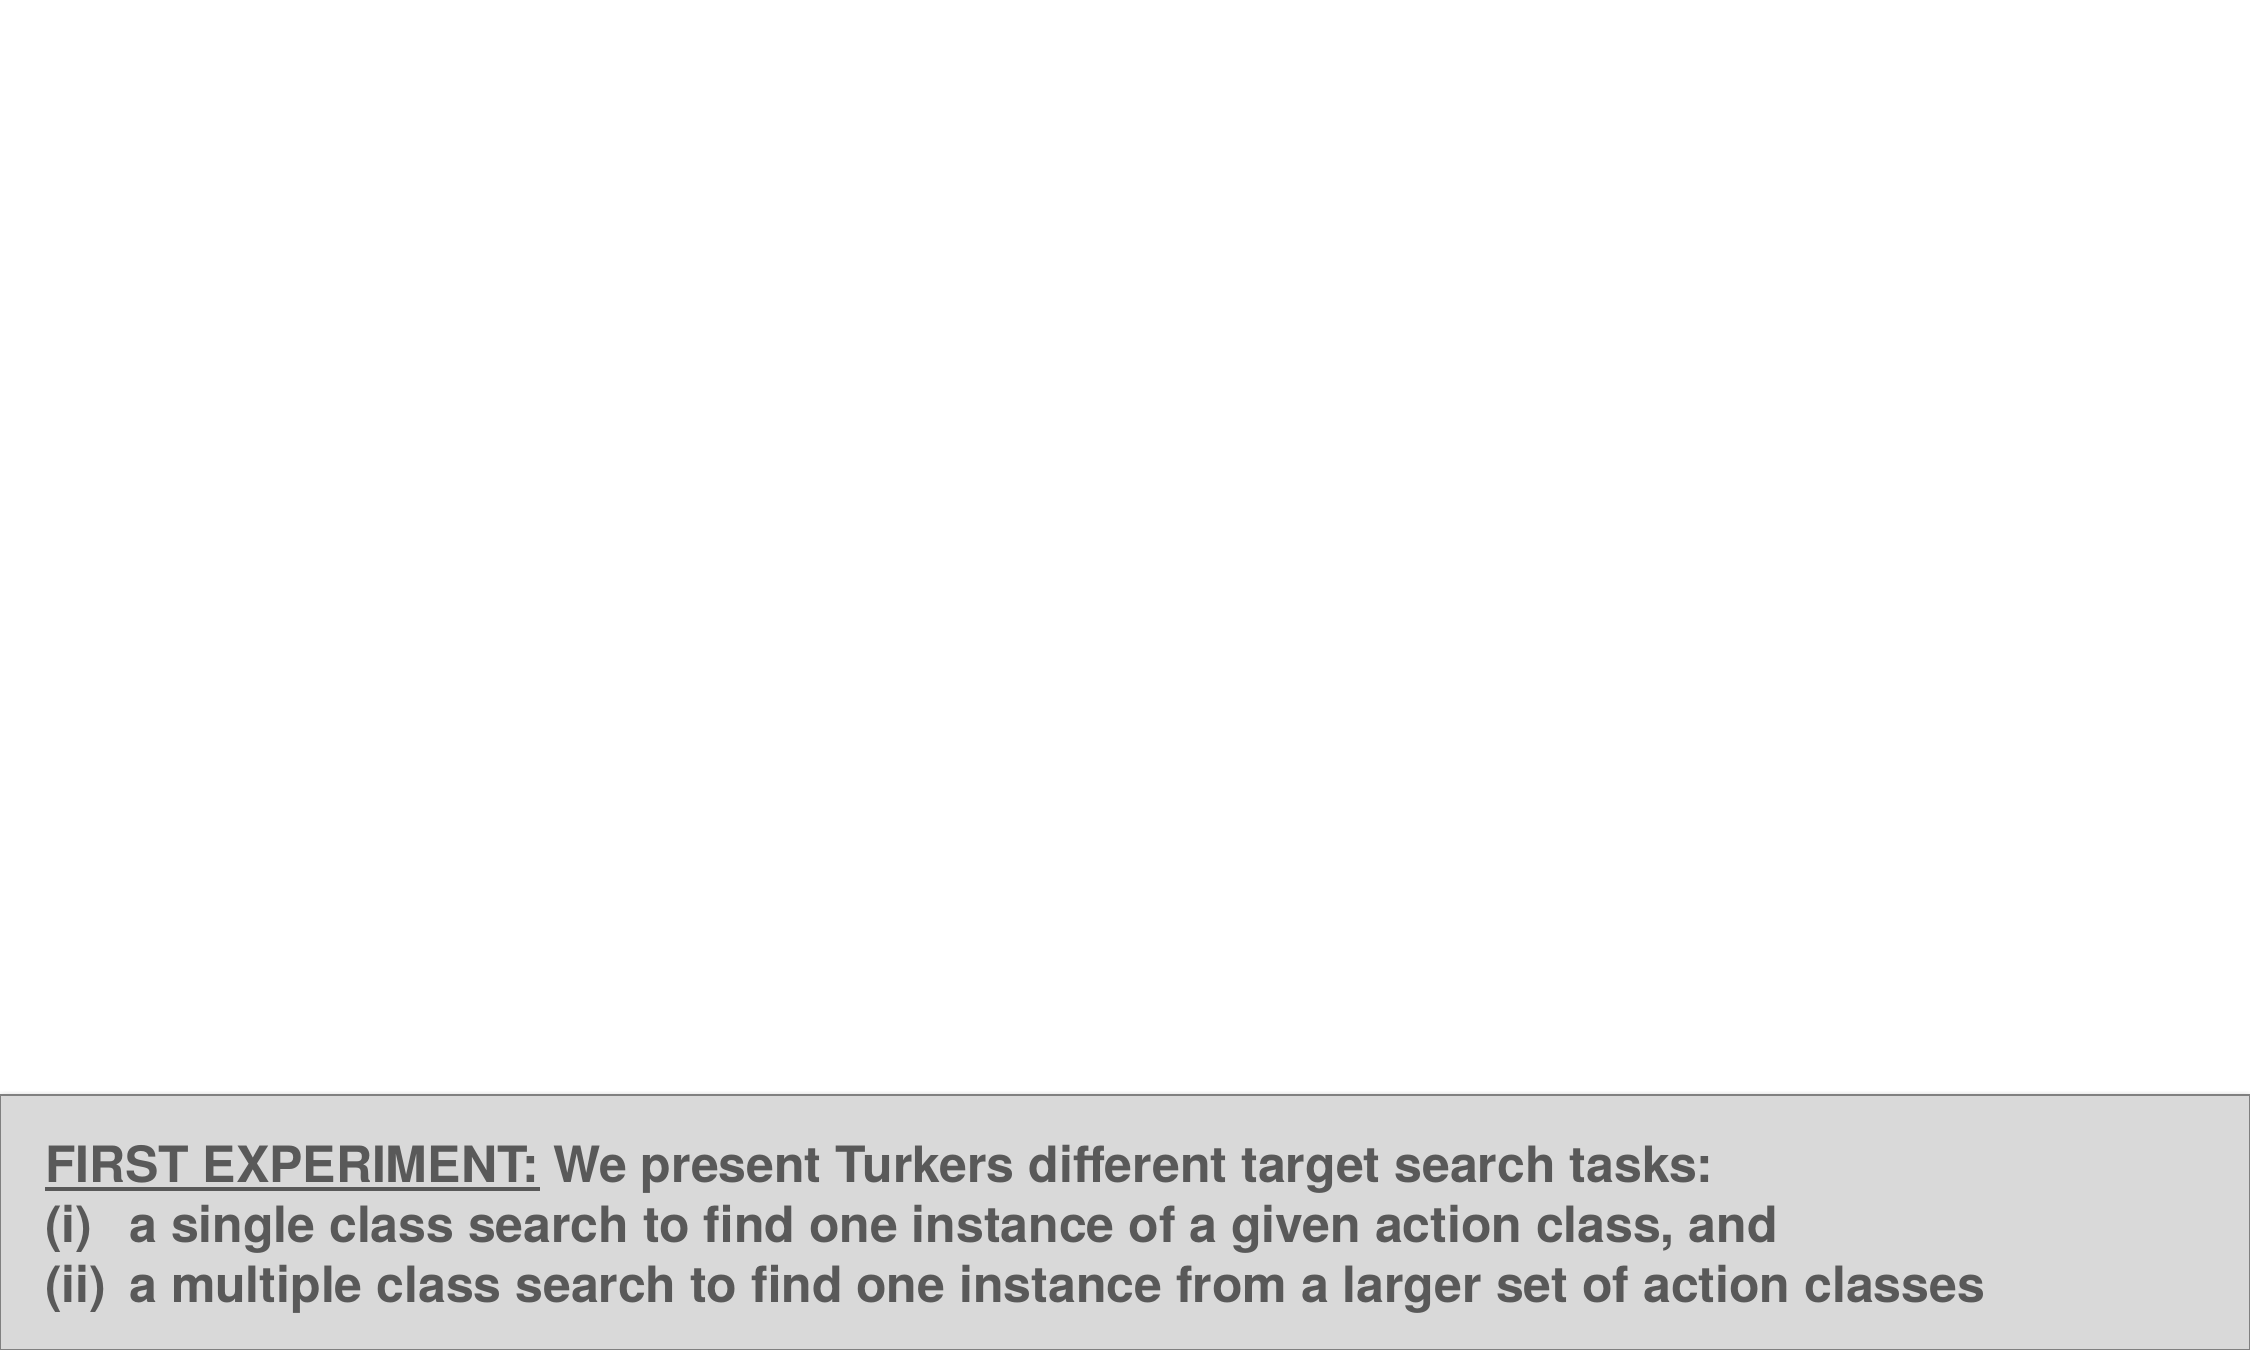

FIRST EXPERIMENT: We present Turkers different target search tasks:
a single class search to find one instance of a given action class, and
a multiple class search to find one instance from a larger set of action classes